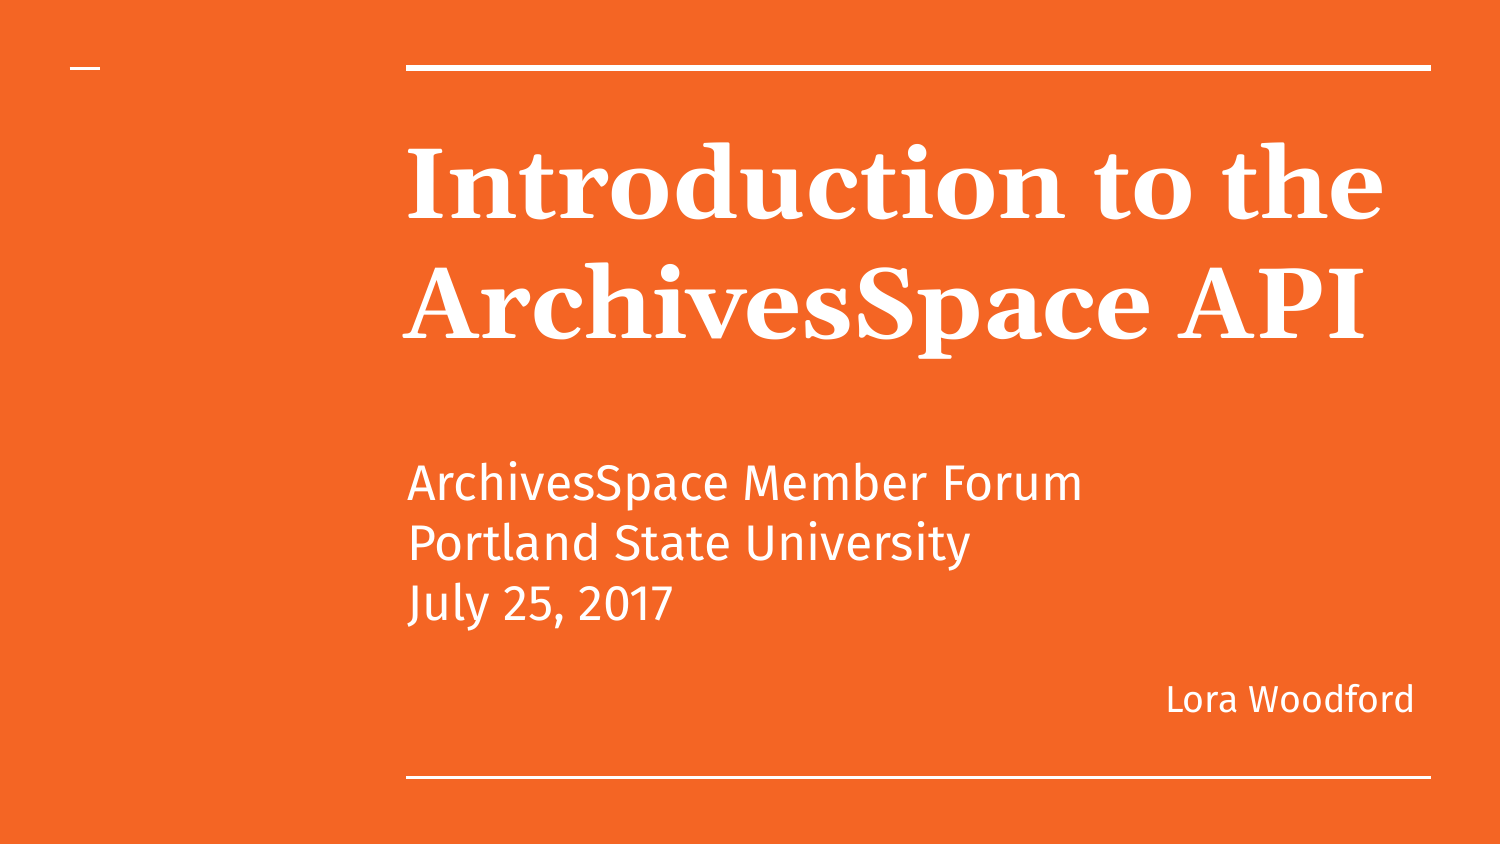

# Introduction to the ArchivesSpace API
ArchivesSpace Member Forum
Portland State University
July 25, 2017

Lora Woodford